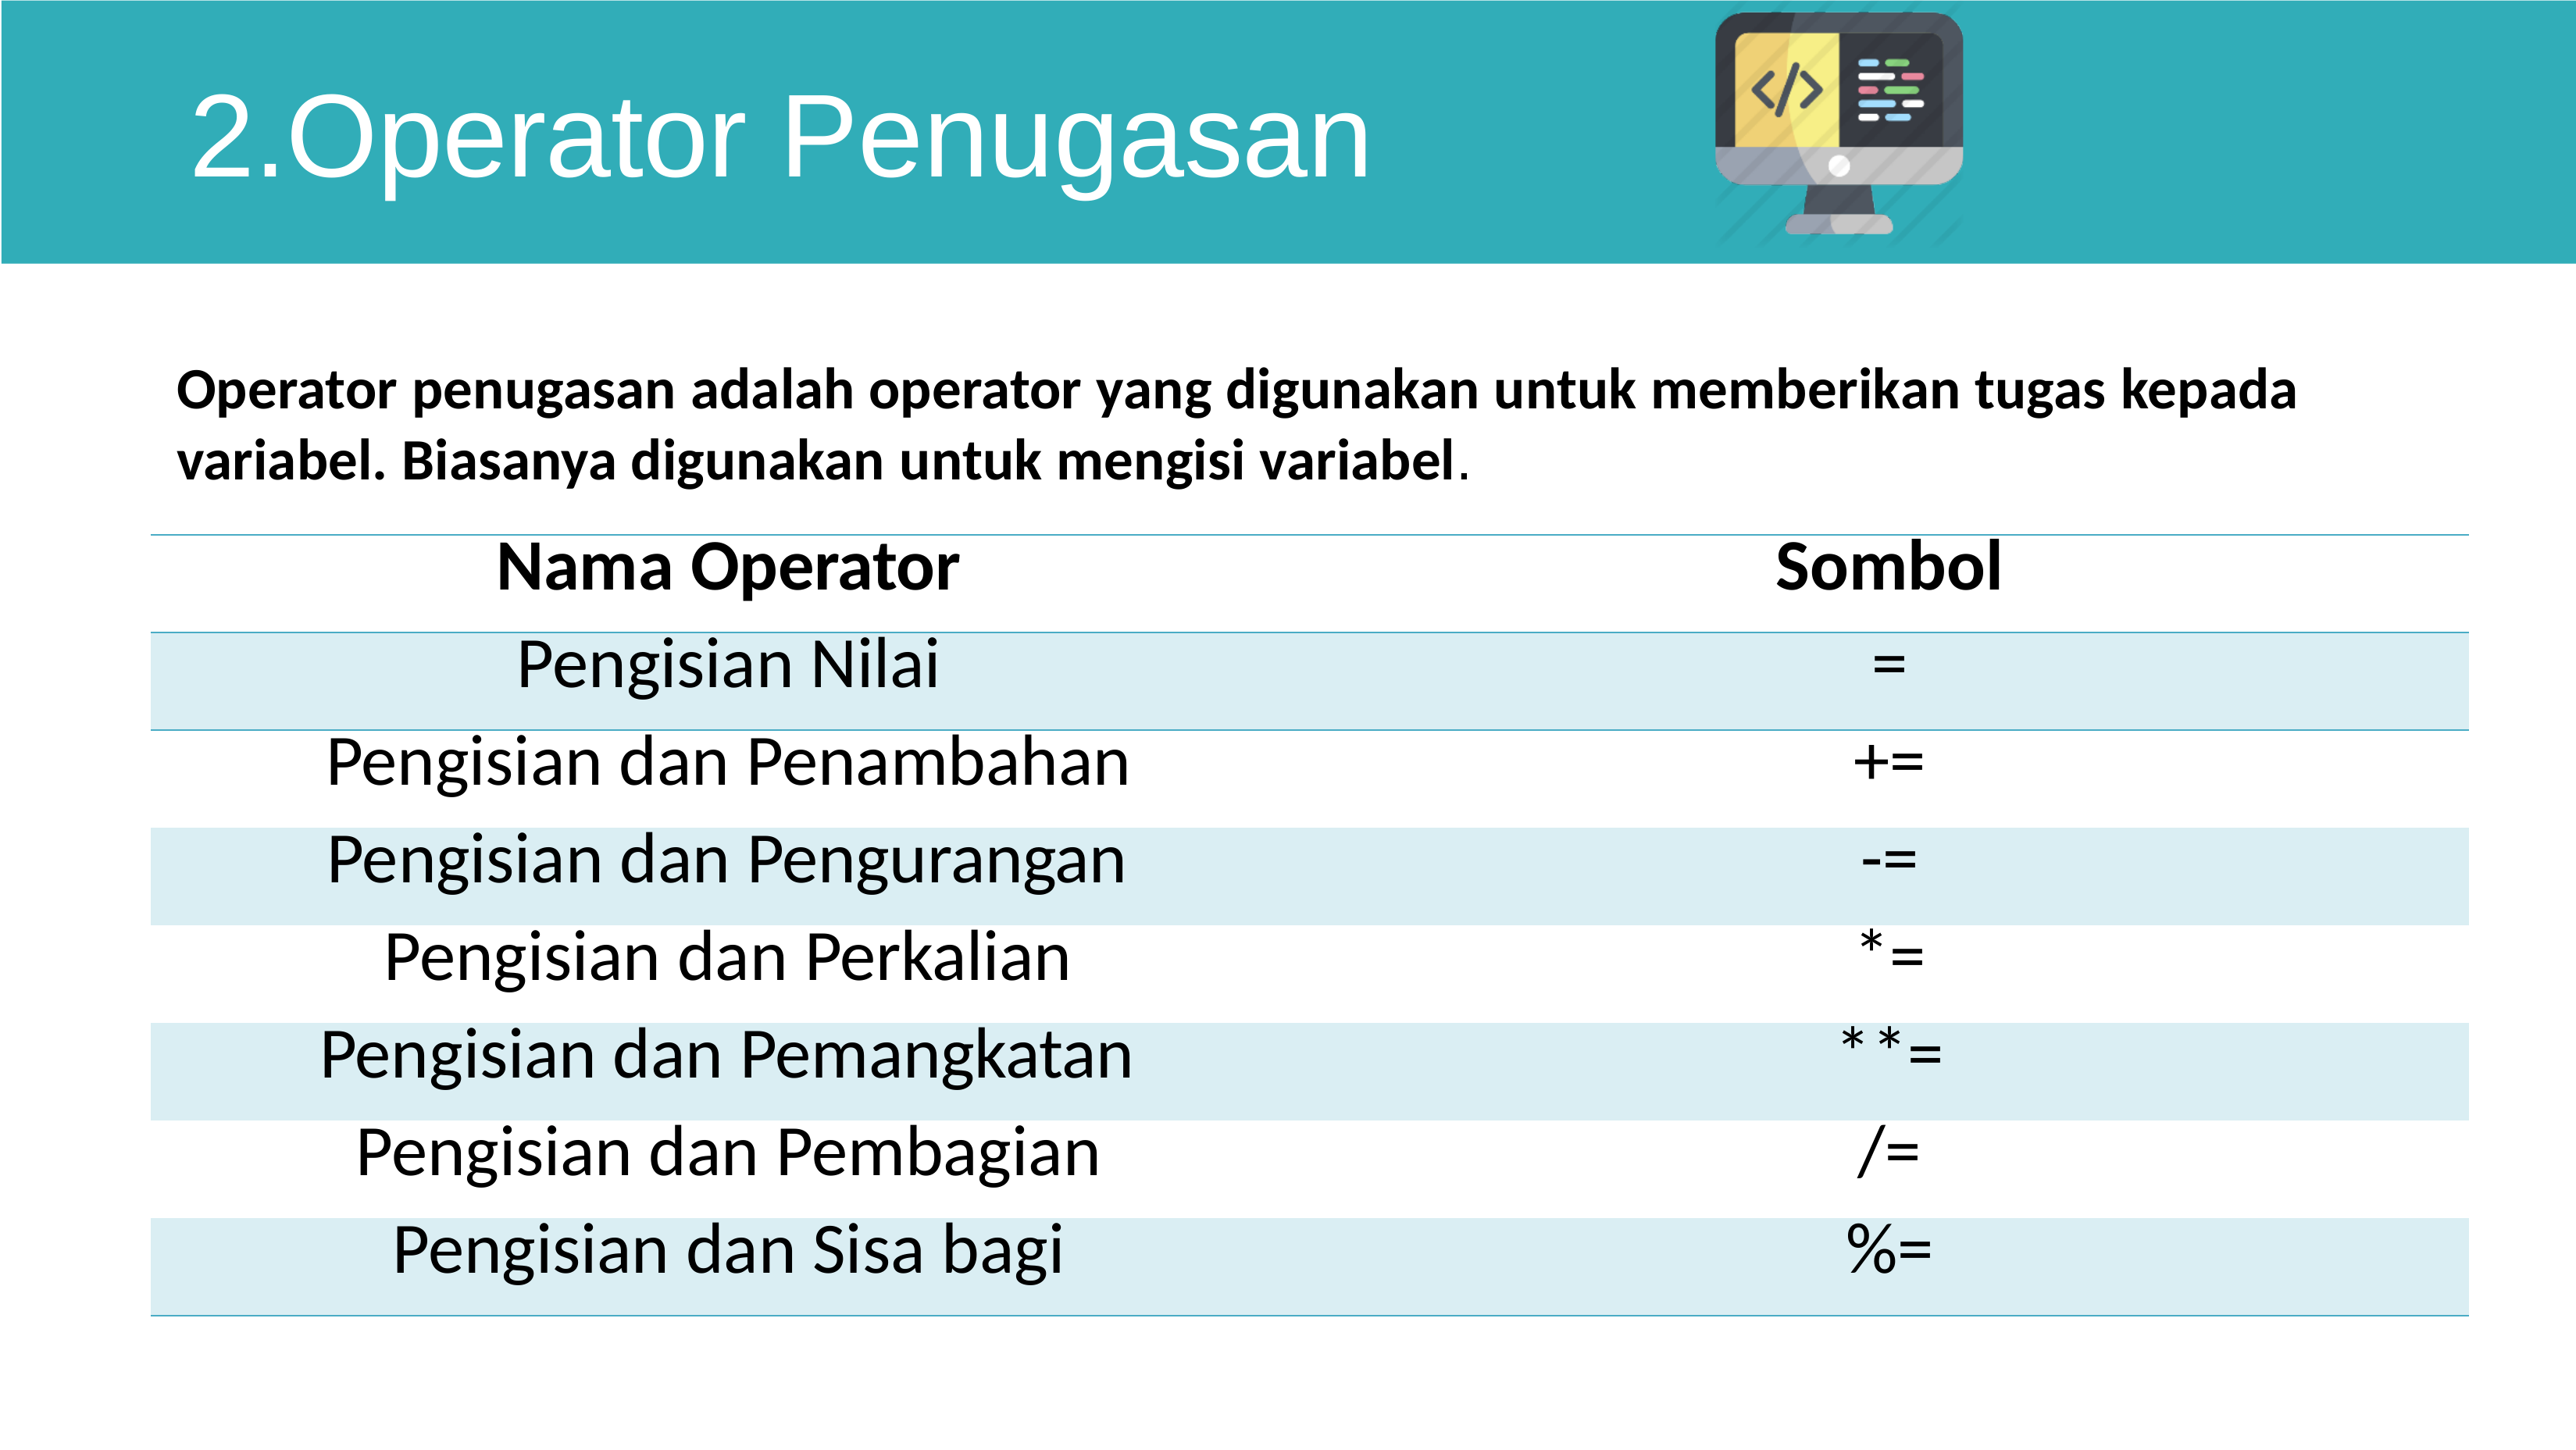

# 2.Operator Penugasan
Operator penugasan adalah operator yang digunakan untuk memberikan tugas kepada  variabel. Biasanya digunakan untuk mengisi variabel.
| Nama Operator | Sombol |
| --- | --- |
| Pengisian Nilai | = |
| Pengisian dan Penambahan | += |
| Pengisian dan Pengurangan | -= |
| Pengisian dan Perkalian | \*= |
| Pengisian dan Pemangkatan | \*\*= |
| Pengisian dan Pembagian | /= |
| Pengisian dan Sisa bagi | %= |